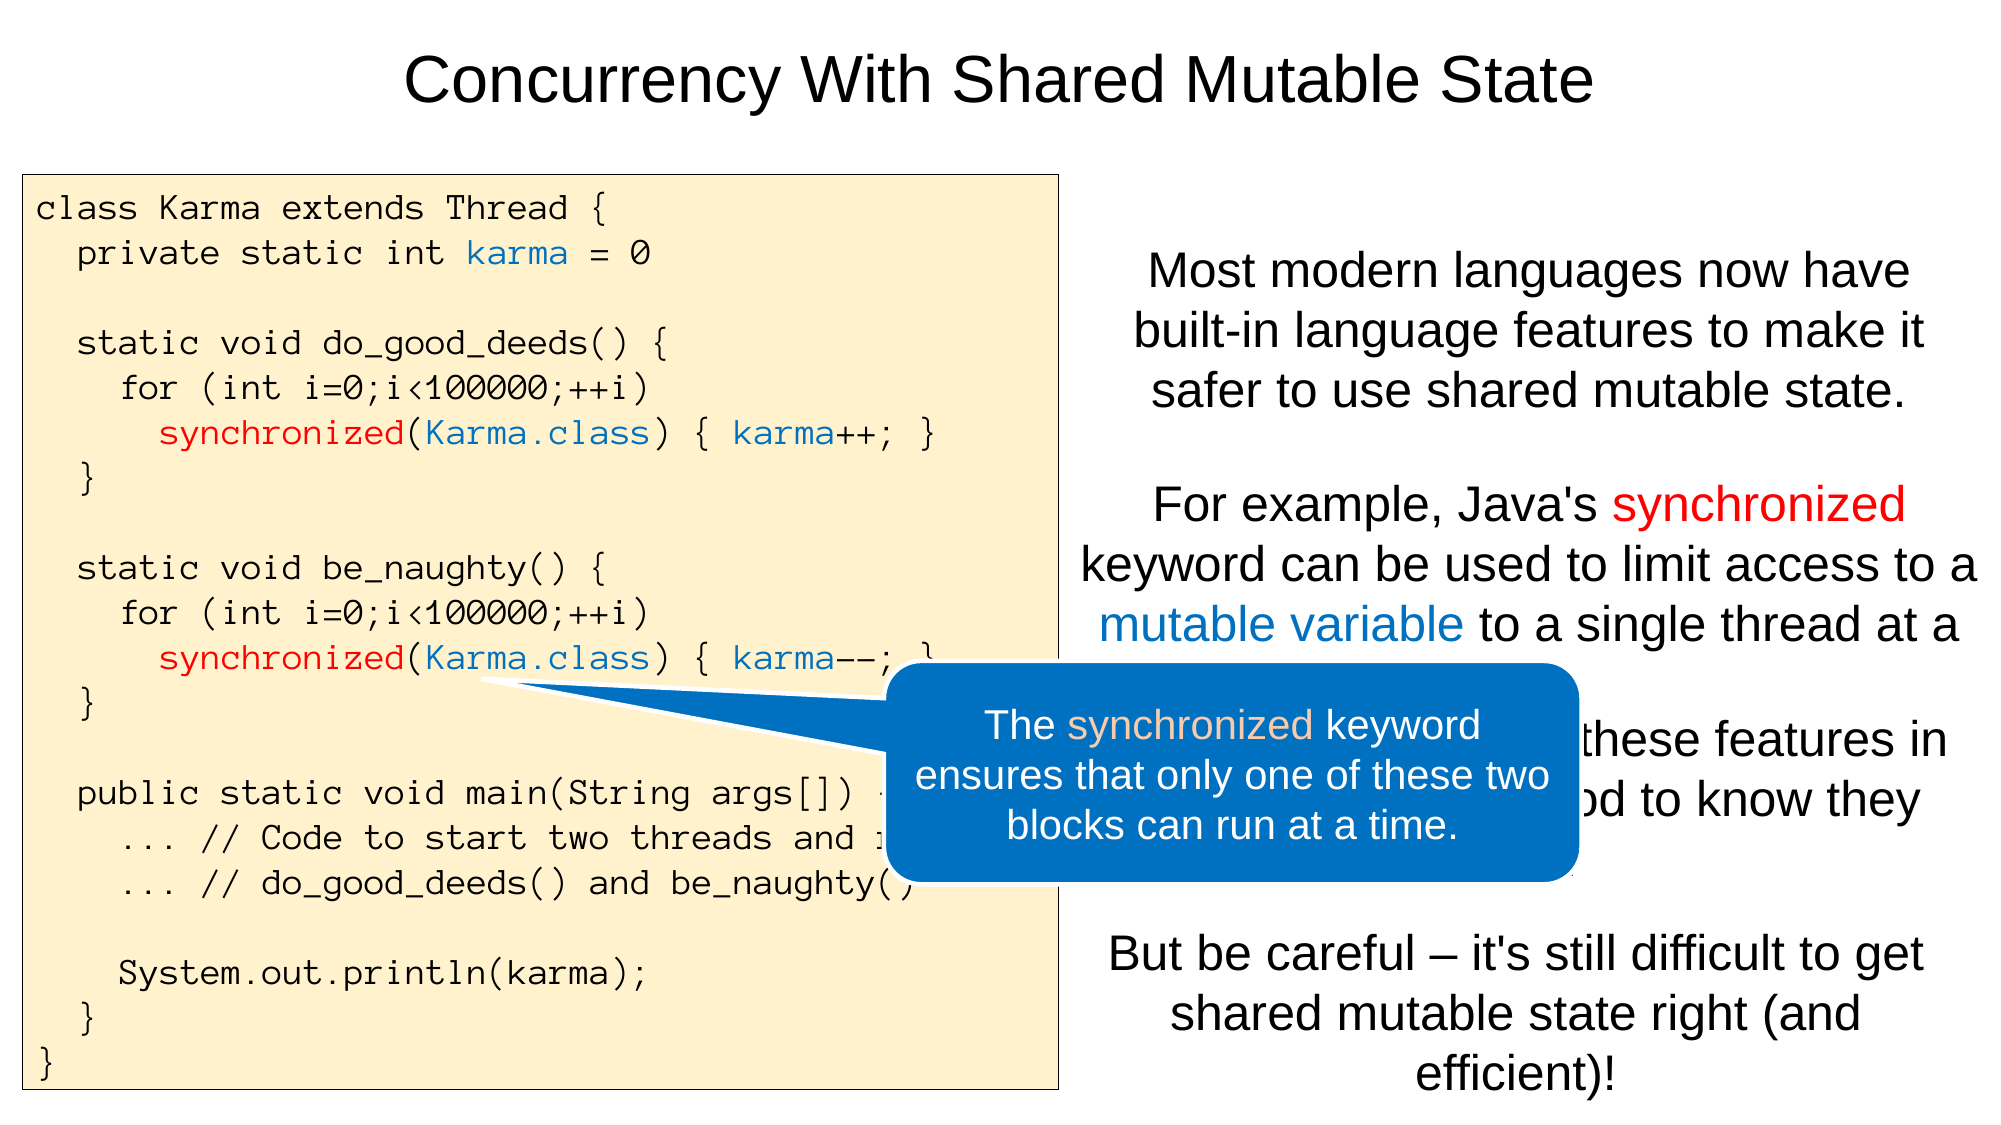

# Concurrency With Shared Mutable State
class Karma extends Thread {
  private static int karma = 0

  static void do_good_deeds() {
    for (int i=0;i<100000;++i)
      synchronized(Karma.class) { karma++; }
  }

  static void be_naughty() {
    for (int i=0;i<100000;++i)
      synchronized(Karma.class) { karma--; }
  }

  public static void main(String args[]) {
    ... // Code to start two threads and run
    ... // do_good_deeds() and be_naughty()

    System.out.println(karma);
  }
}
Most modern languages now have built-in language features to make it safer to use shared mutable state.
For example, Java's synchronized keyword can be used to limit access to a mutable variable to a single thread at a time.
The synchronized keyword ensures that only one of these two blocks can run at a time.
We won't be covering these features in any detail, but it's good to know they exist.
But be careful – it's still difficult to get shared mutable state right (and efficient)!